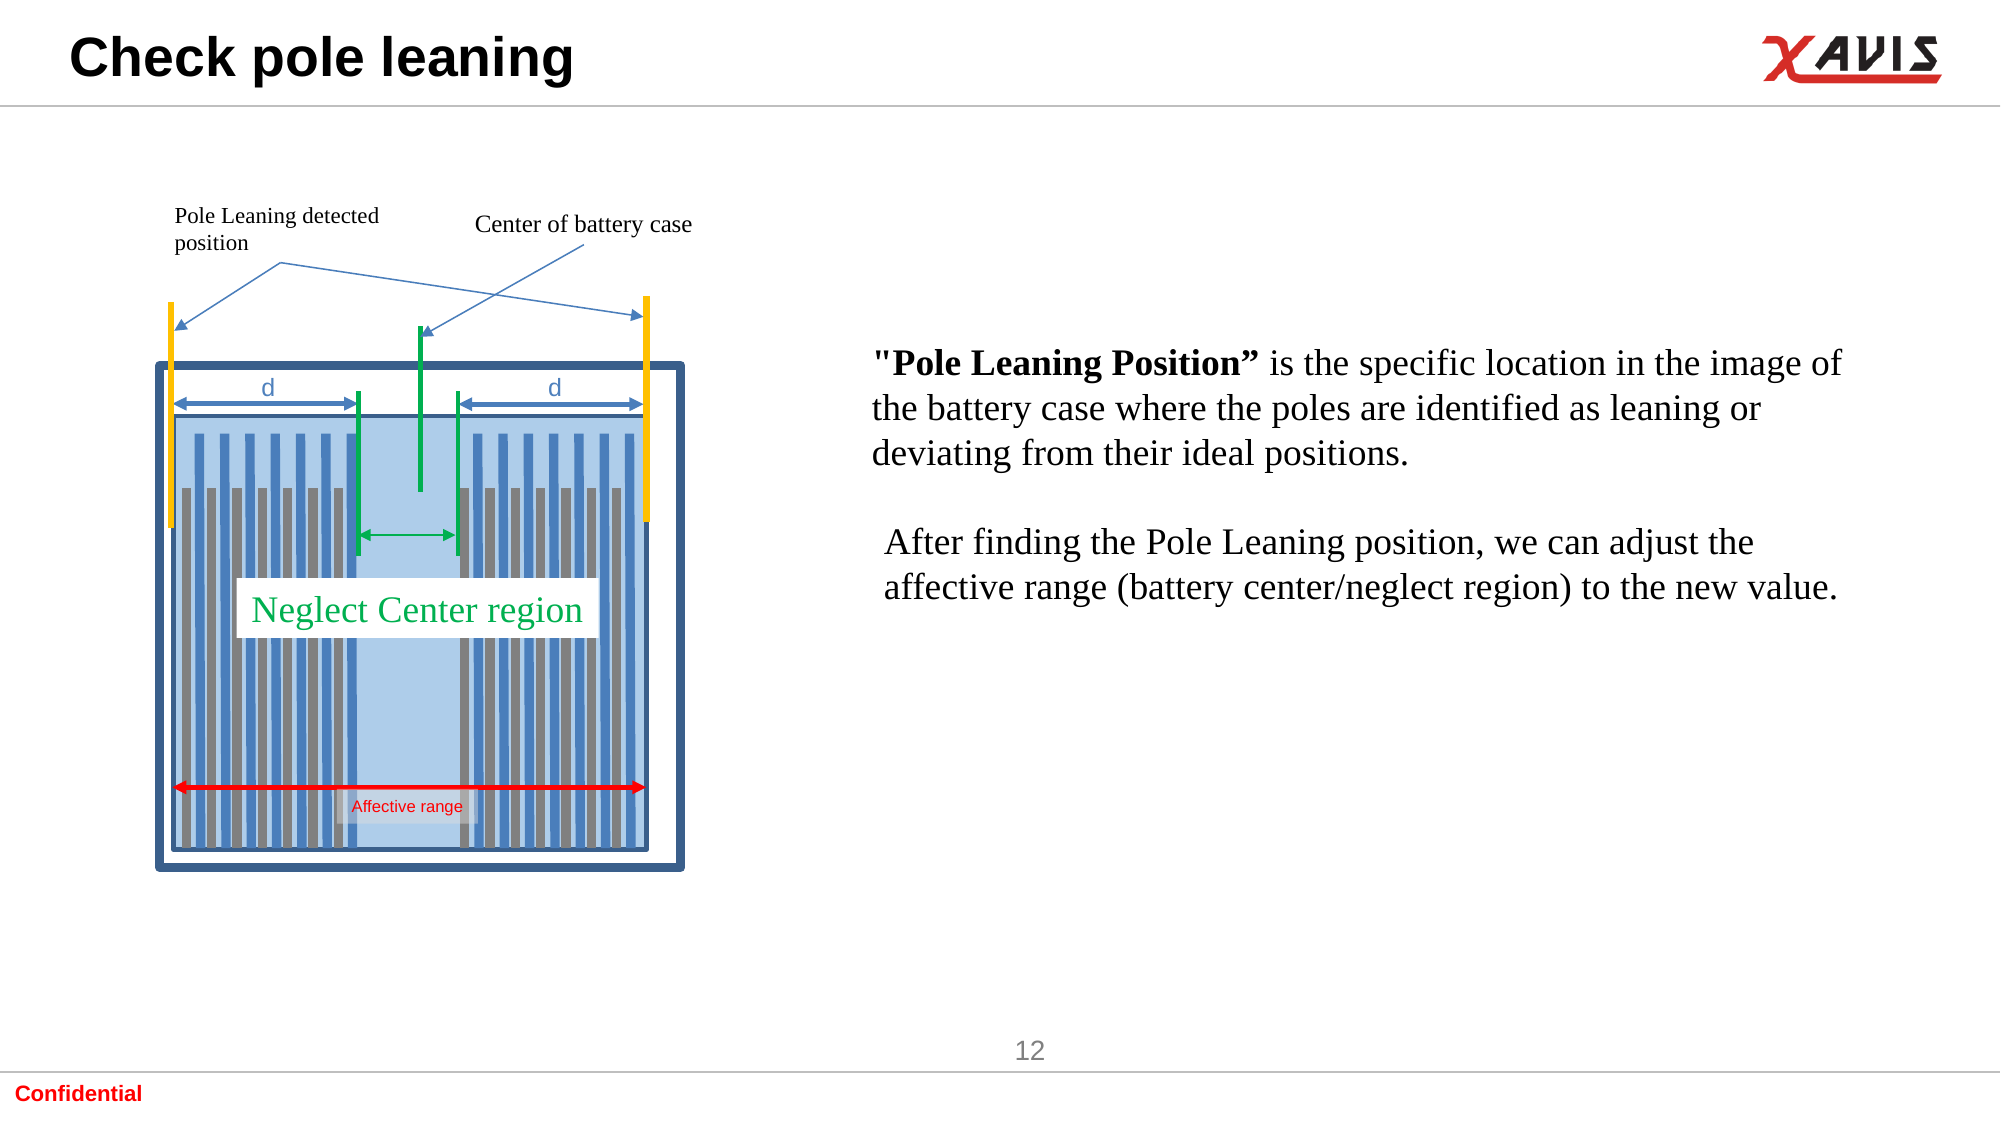

# Check pole leaning
Pole Leaning detected position
Center of battery case
"Pole Leaning Position” is the specific location in the image of the battery case where the poles are identified as leaning or deviating from their ideal positions.
d
d

After finding the Pole Leaning position, we can adjust the affective range (battery center/neglect region) to the new value.
Neglect Center region
Affective range